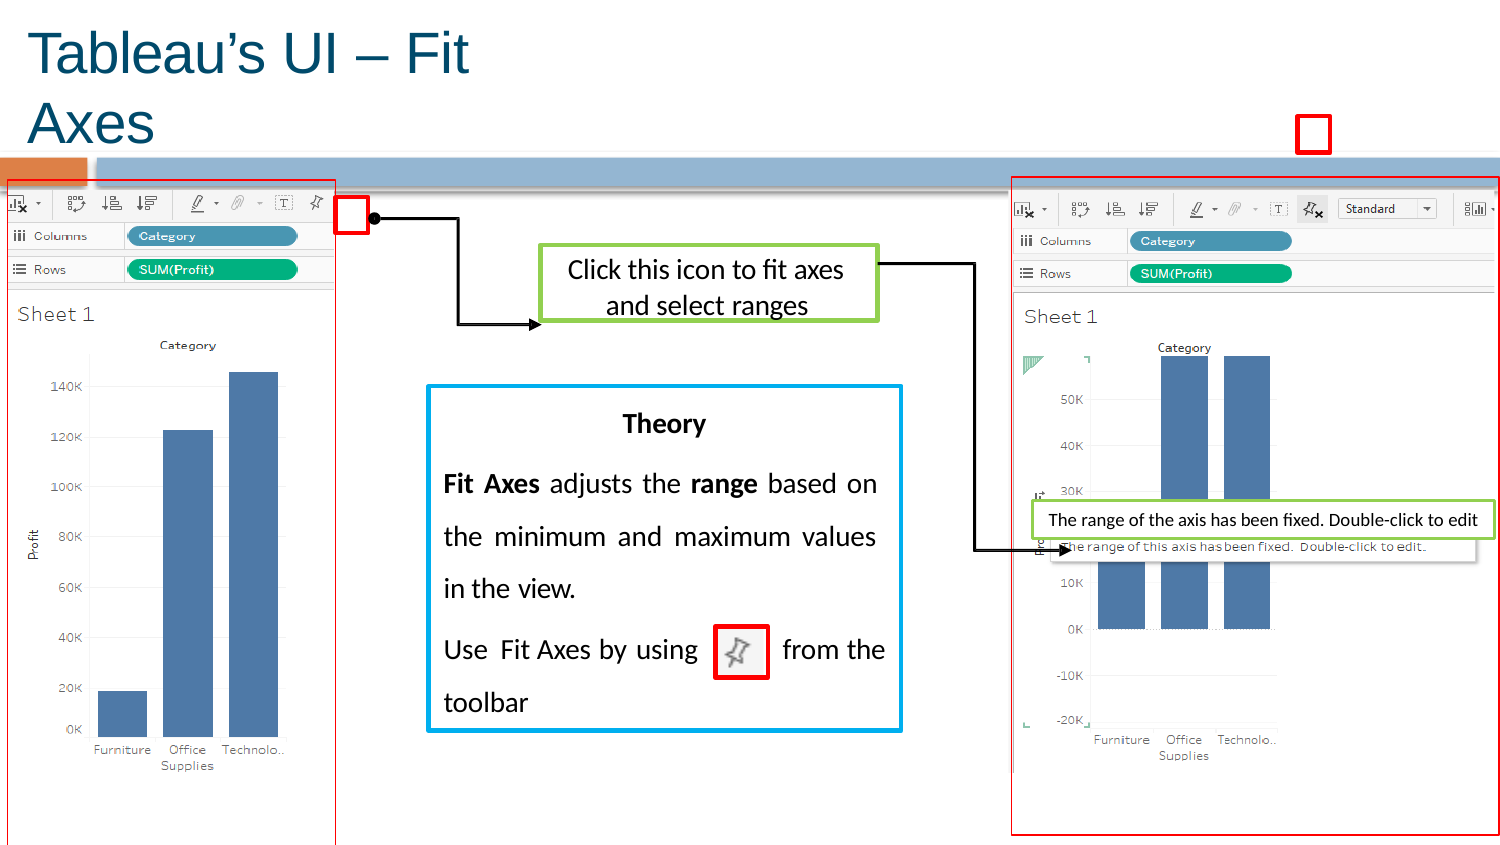

# Tableau’s UI – Fit Axes

Click this icon to fit axes  and select ranges

Theory
Fit Axes adjusts the range based on  the minimum and maximum values  in the view.
Use  Fit Axes by using	from the
toolbar

The range of the axis has been fixed. Double-click to edit